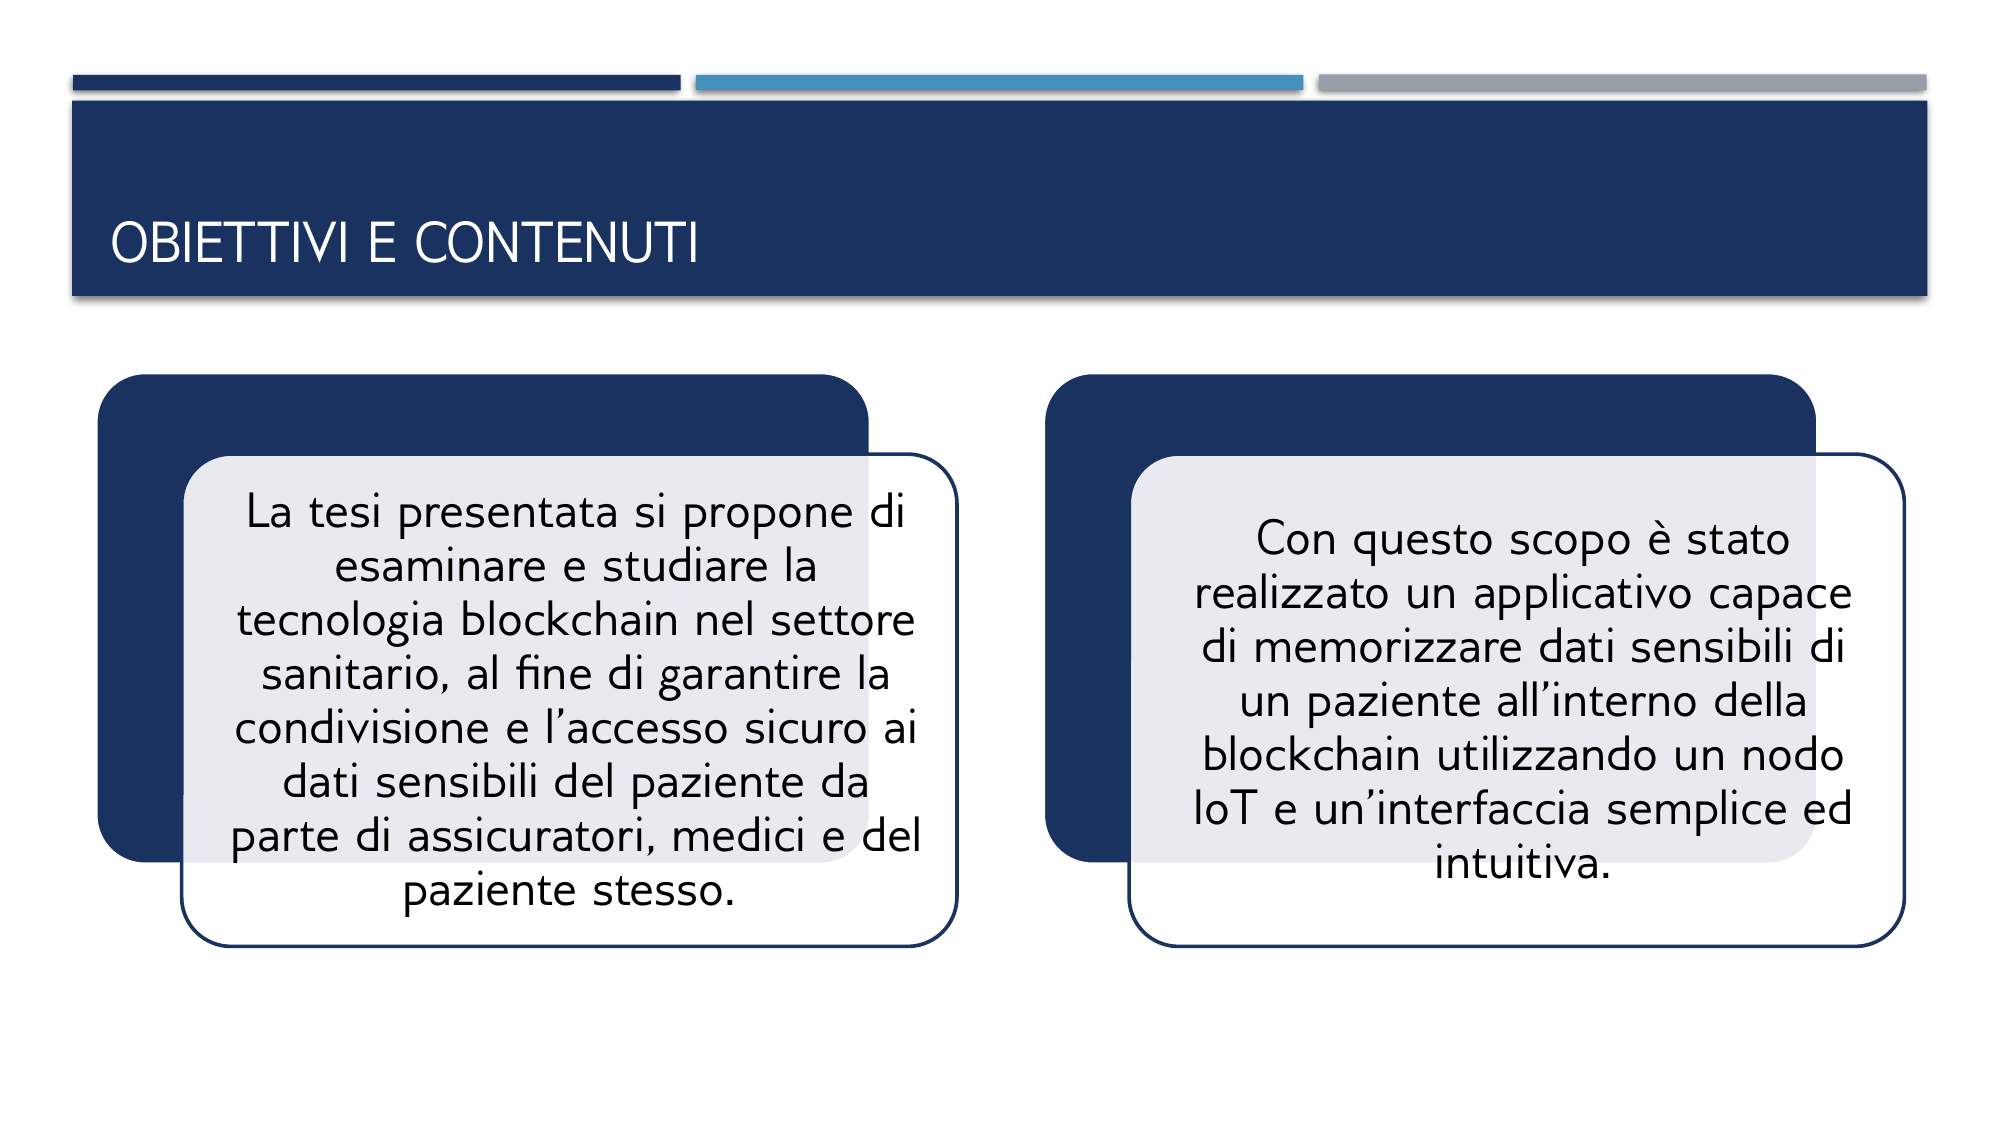

# Obiettivi e Contenuti
La tesi presentata si propone di esaminare e studiare la tecnologia blockchain nel settore sanitario, al fine di garantire la condivisione e l’accesso sicuro ai dati sensibili del paziente da parte di assicuratori, medici e del paziente stesso.
Con questo scopo è stato realizzato un applicativo capace di memorizzare dati sensibili di un paziente all’interno della blockchain utilizzando un nodo IoT e un’interfaccia semplice ed intuitiva.